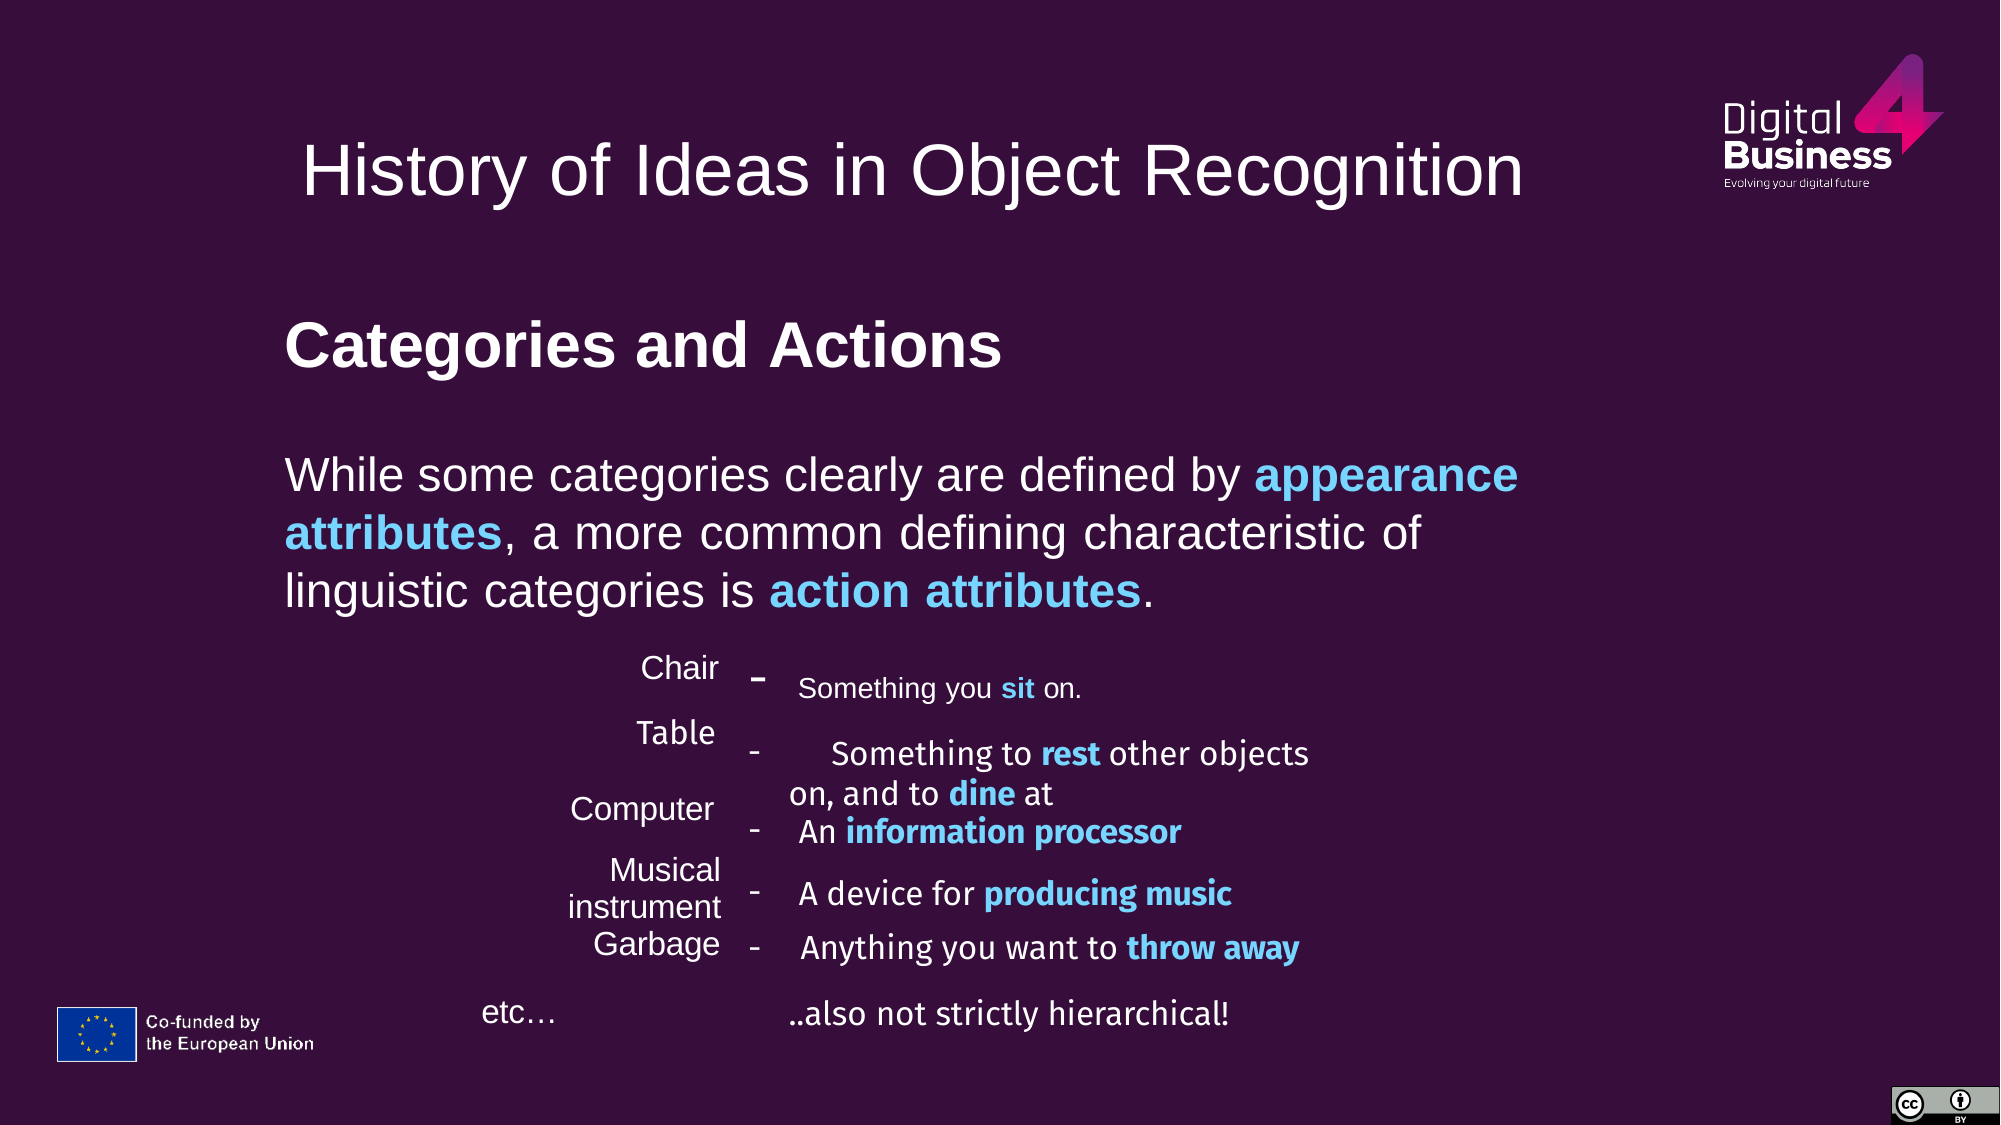

History of Ideas in Object Recognition
Categories and Actions
While some categories clearly are defined by appearance attributes, a more common defining characteristic of linguistic categories is action attributes.
Something you sit on.
	Something to rest other objects on, and to dine at
An information processor
A device for producing music
Chair
Table
Computer
Musical instrument Garbage
-	Anything you want to throw away
..also not strictly hierarchical!
etc…